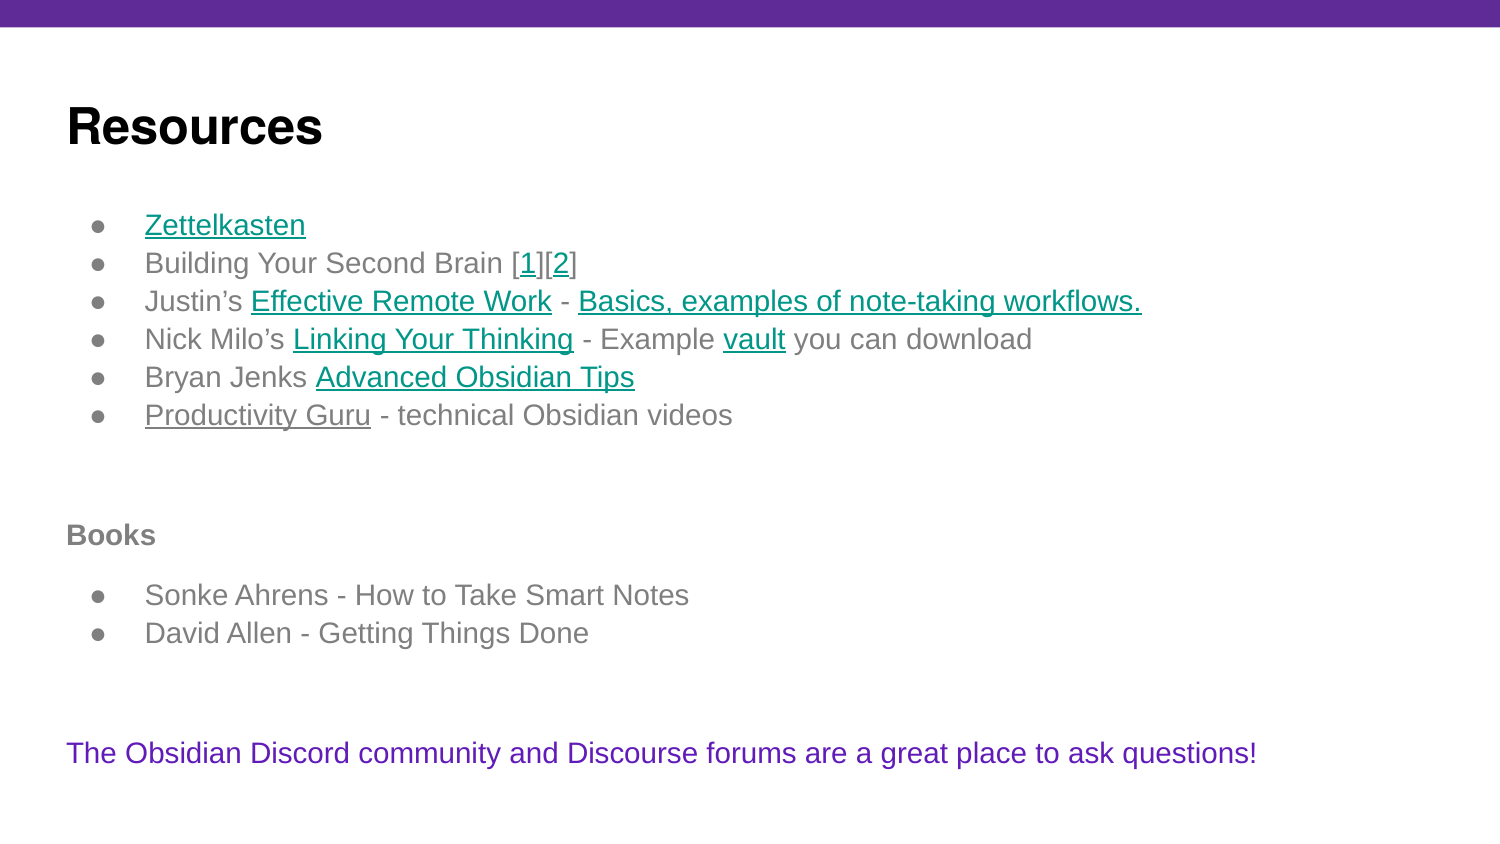

# Resources
Zettelkasten
Building Your Second Brain [1][2]
Justin’s Effective Remote Work - Basics, examples of note-taking workflows.
Nick Milo’s Linking Your Thinking - Example vault you can download
Bryan Jenks Advanced Obsidian Tips
Productivity Guru - technical Obsidian videos

Books
Sonke Ahrens - How to Take Smart Notes
David Allen - Getting Things Done

The Obsidian Discord community and Discourse forums are a great place to ask questions!